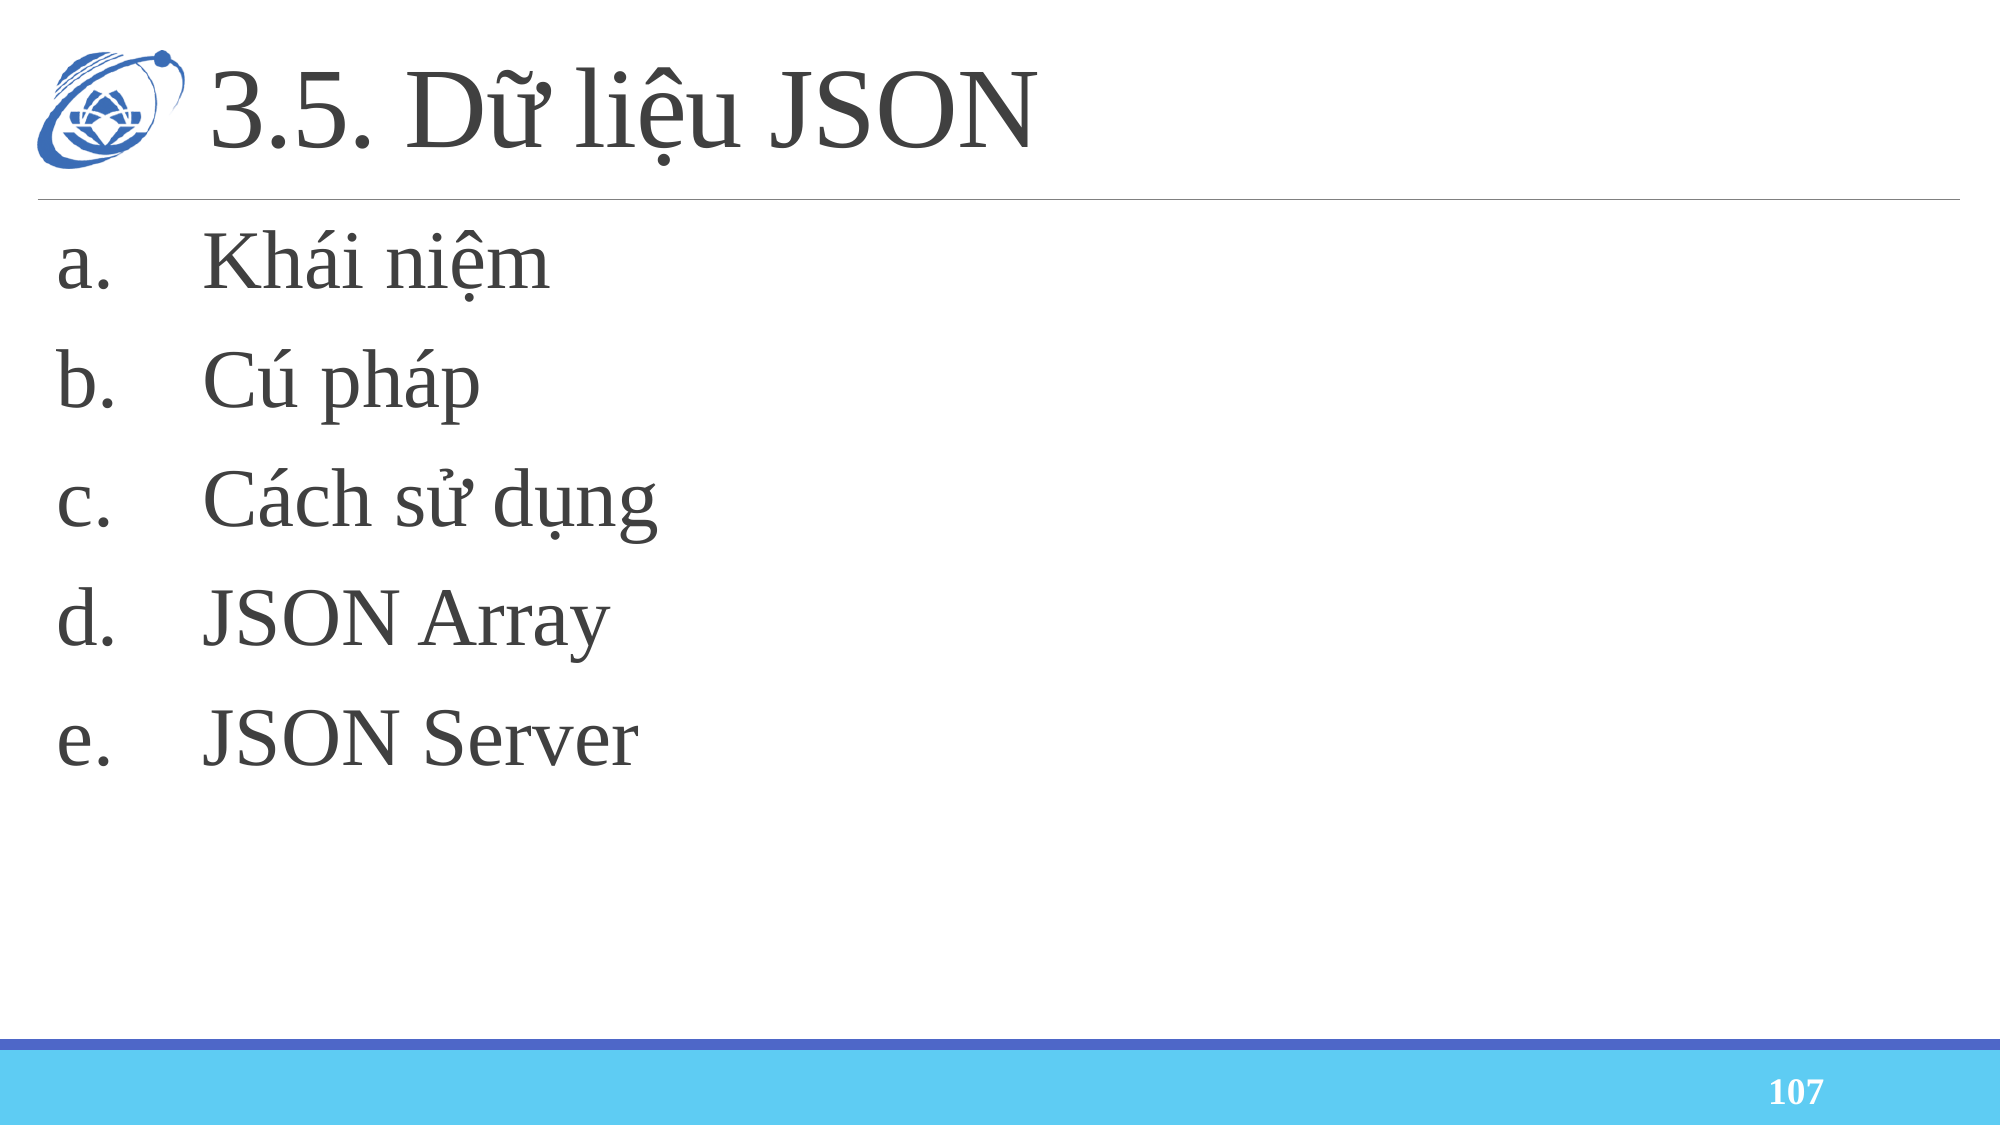

# 3.5. Dữ liệu JSON
a.	Khái niệm
b.	Cú pháp
c.	Cách sử dụng
d.	JSON Array
e.	JSON Server
107